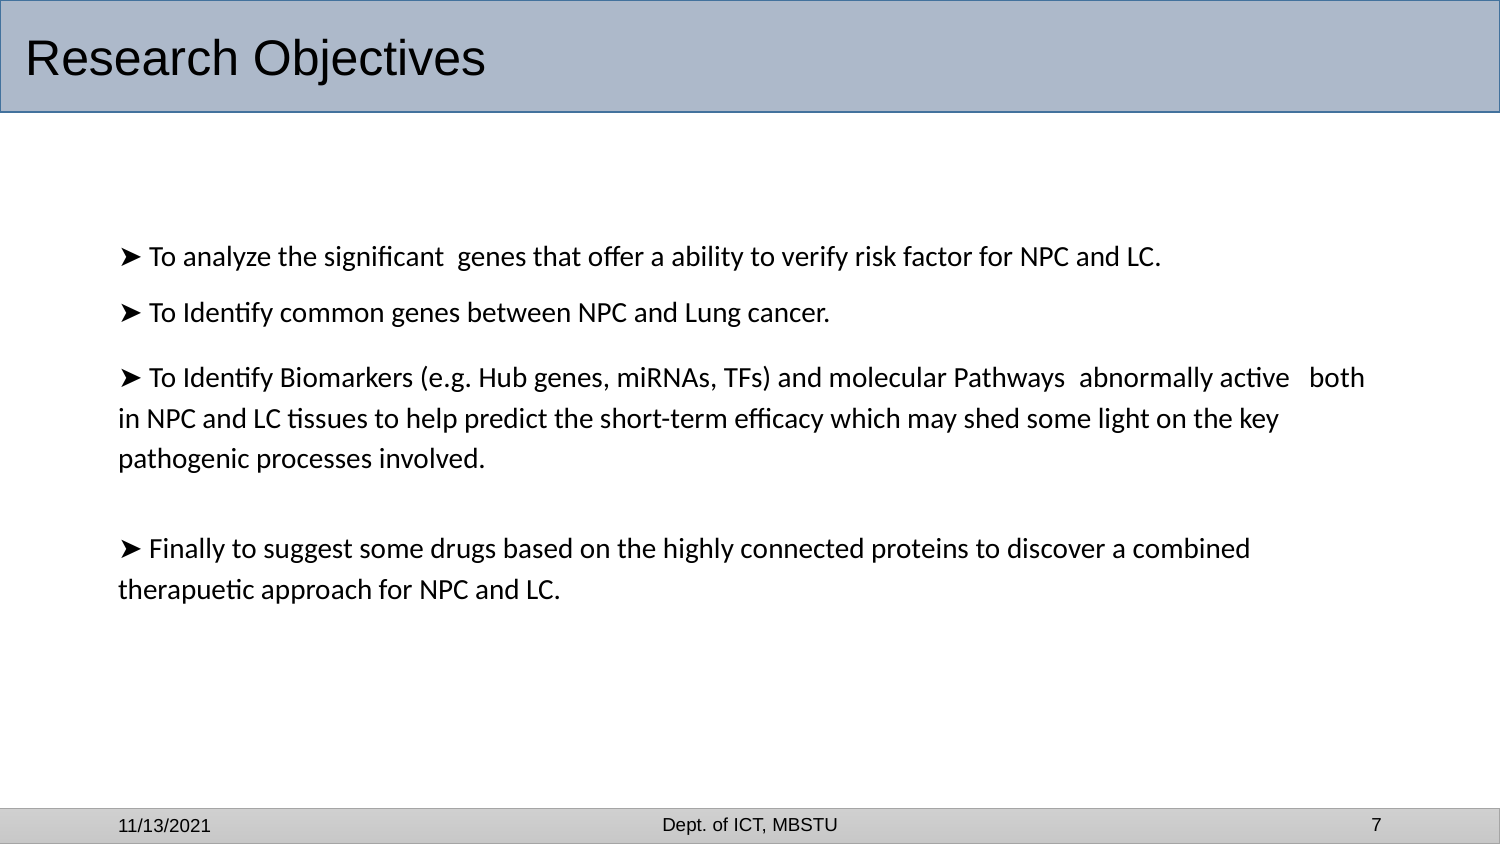

Research Objectives
➤ To analyze the significant  genes that offer a ability to verify risk factor for NPC and LC.
➤ To Identify common genes between NPC and Lung cancer.
➤ To Identify Biomarkers (e.g. Hub genes, miRNAs, TFs) and molecular Pathways  abnormally active   both in NPC and LC tissues to help predict the short-term efficacy which may shed some light on the key pathogenic processes involved.
➤ Finally to suggest some drugs based on the highly connected proteins to discover a combined    therapuetic approach for NPC and LC.

Dept. of ICT, MBSTU
7
11/13/2021